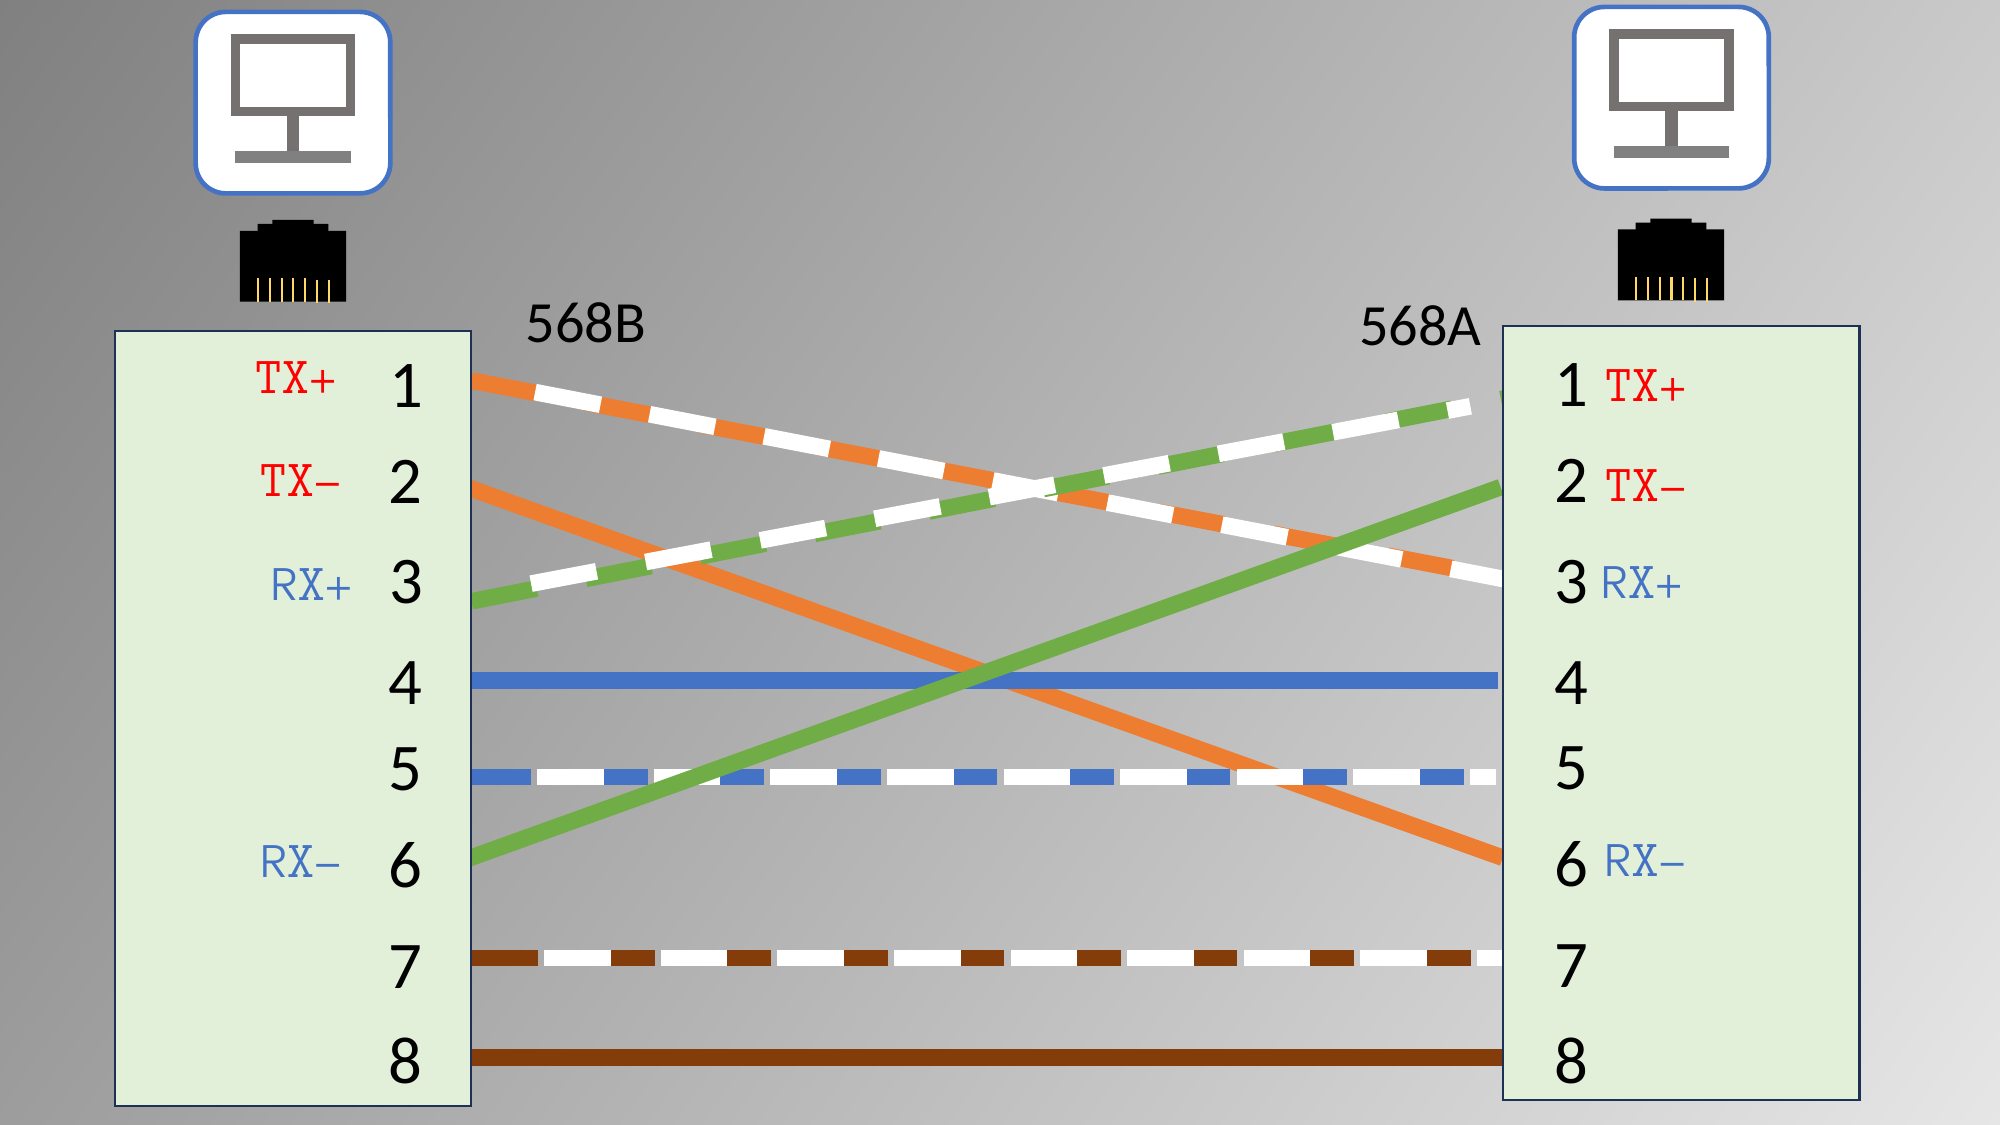

568B
568A

1
2
3
4
5
6
7
8

1
2
3
4
5
6
7
8
TX+
TX+
TX-
TX-
RX+
RX+
RX-
RX-